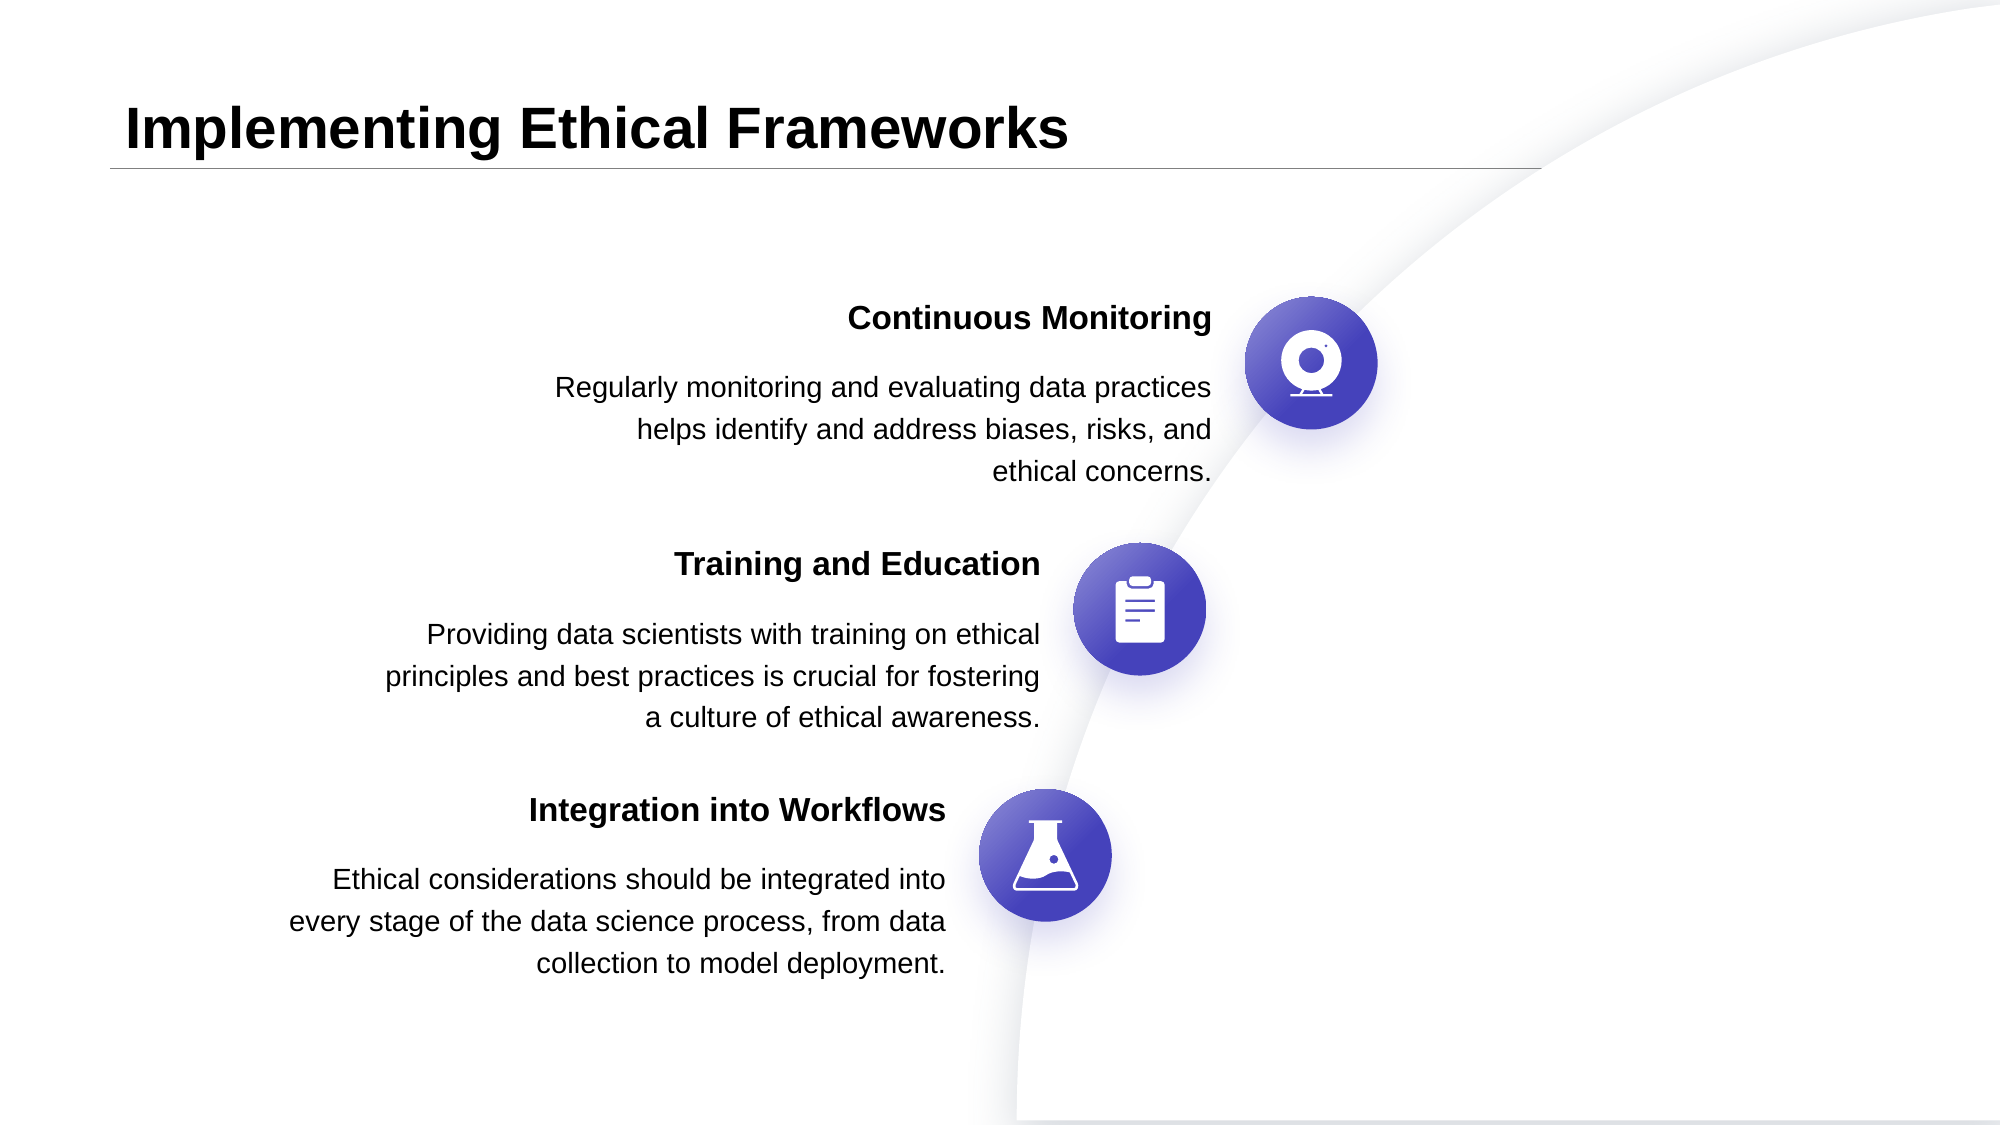

# Implementing Ethical Frameworks

Continuous Monitoring

Regularly monitoring and evaluating data practices helps identify and address biases, risks, and ethical concerns.
Training and Education

Providing data scientists with training on ethical principles and best practices is crucial for fostering a culture of ethical awareness.
Integration into Workflows

Ethical considerations should be integrated into every stage of the data science process, from data collection to model deployment.